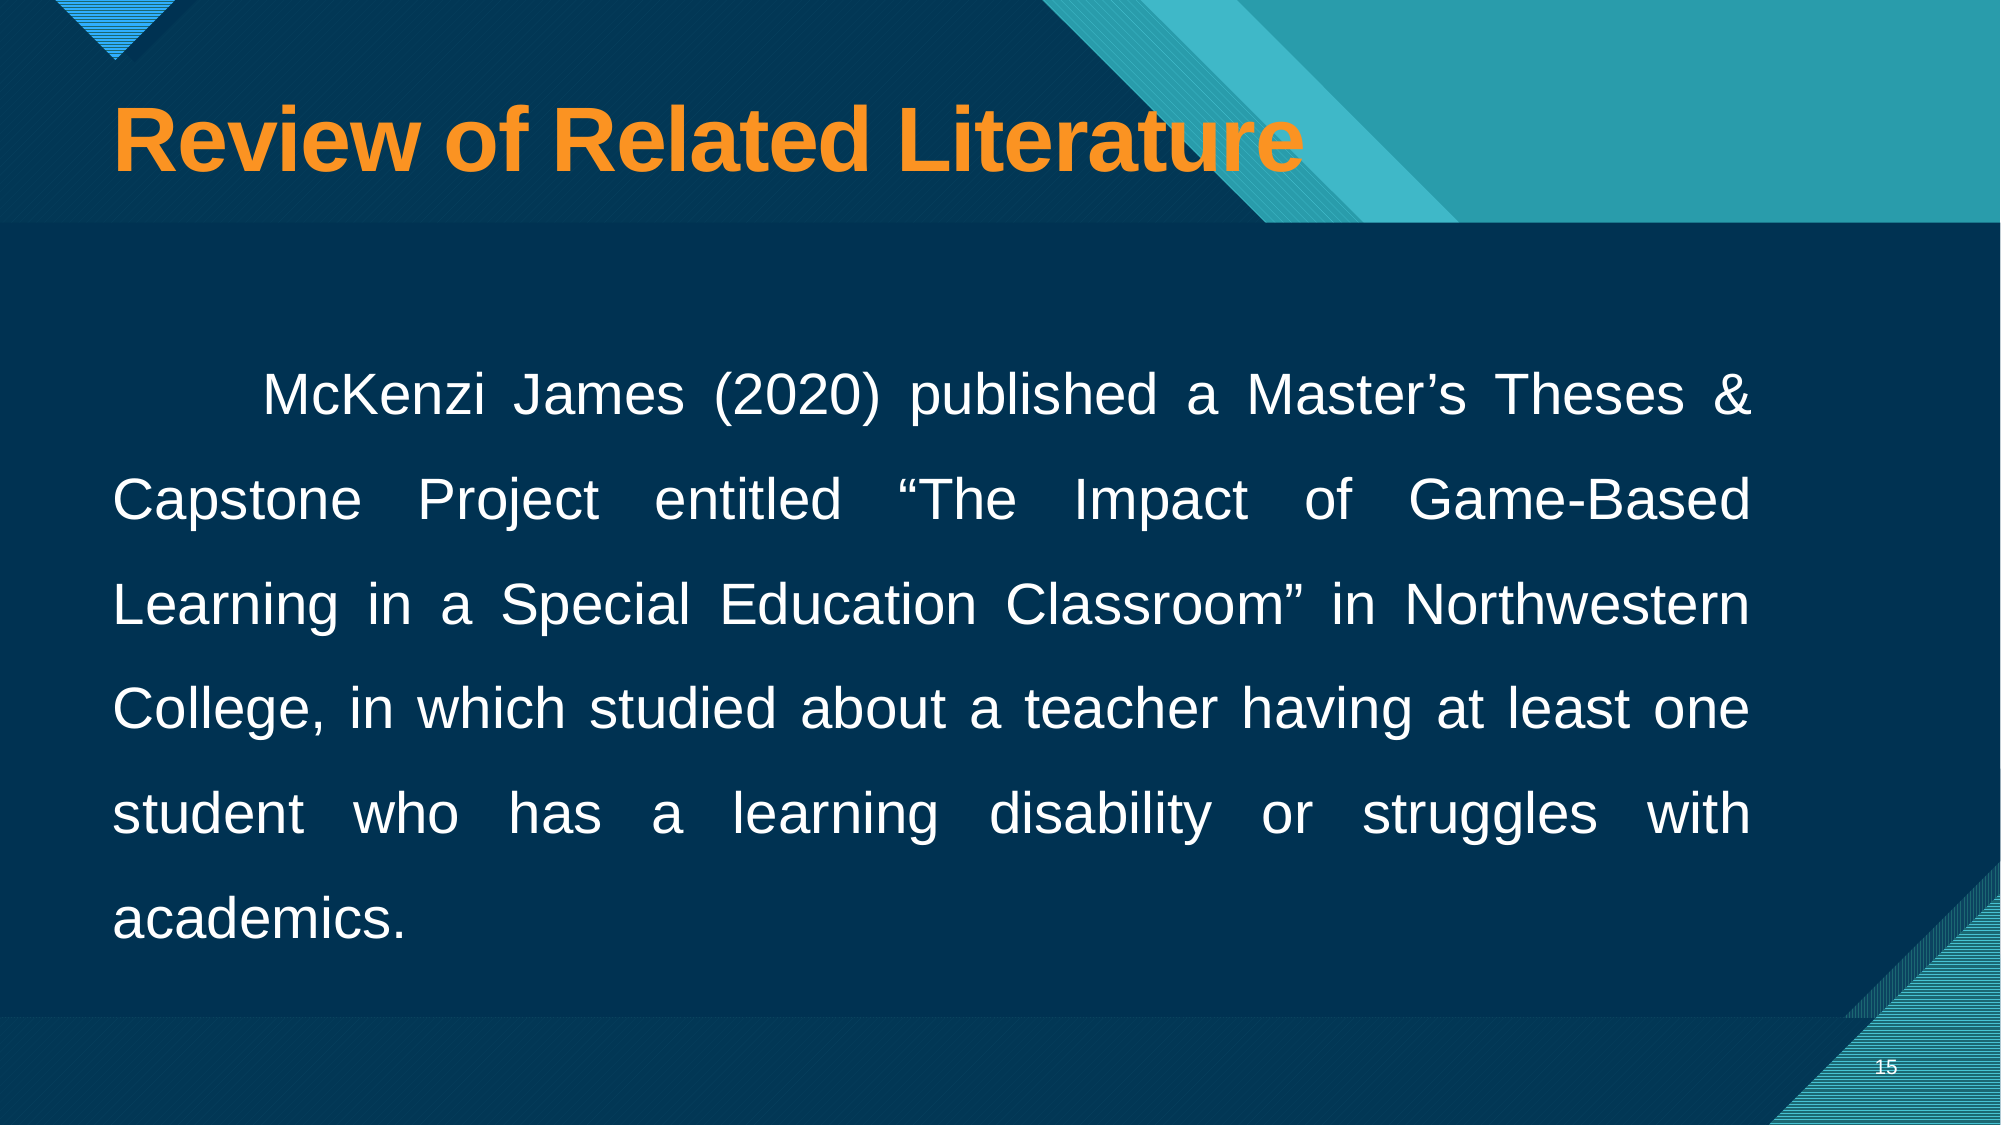

# Review of Related Literature
	McKenzi James (2020) published a Master’s Theses & Capstone Project entitled “The Impact of Game-Based Learning in a Special Education Classroom” in Northwestern College, in which studied about a teacher having at least one student who has a learning disability or struggles with academics.
15